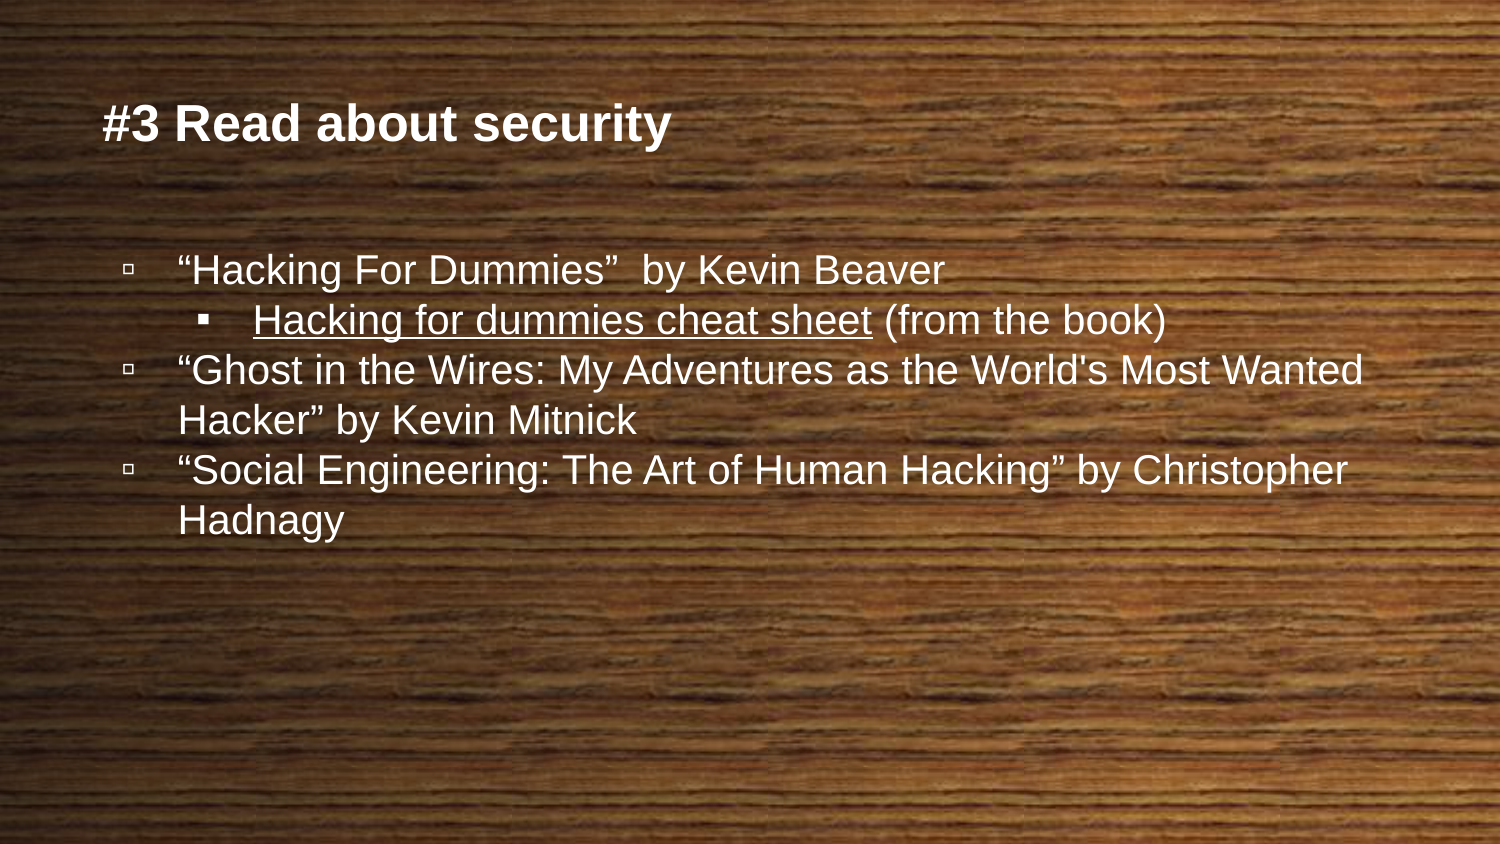

#3 Read about security
“Hacking For Dummies”  by Kevin Beaver
Hacking for dummies cheat sheet (from the book)
“Ghost in the Wires: My Adventures as the World's Most Wanted Hacker” by Kevin Mitnick
“Social Engineering: The Art of Human Hacking” by Christopher Hadnagy